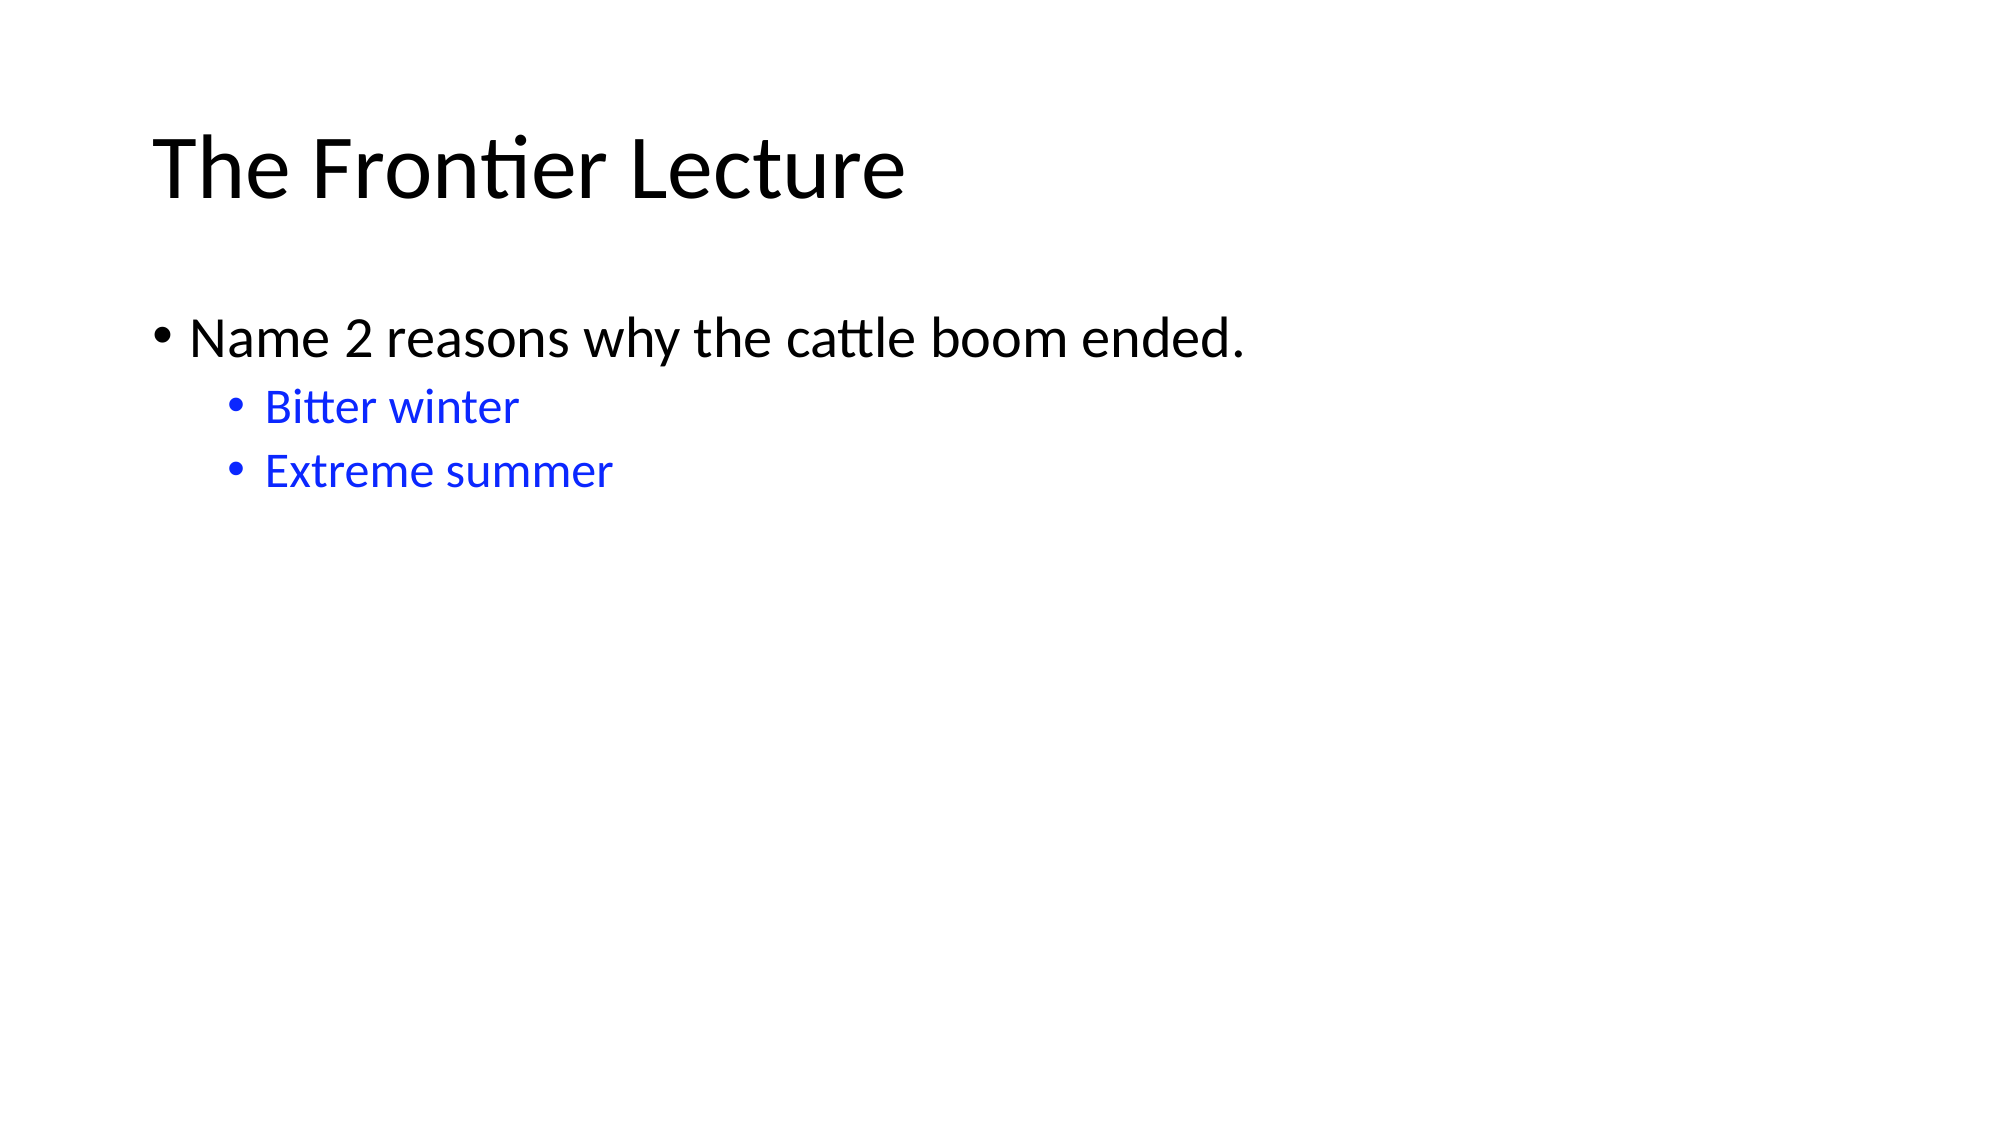

# The Frontier Lecture
Name 2 reasons why the cattle boom ended.
Bitter winter
Extreme summer